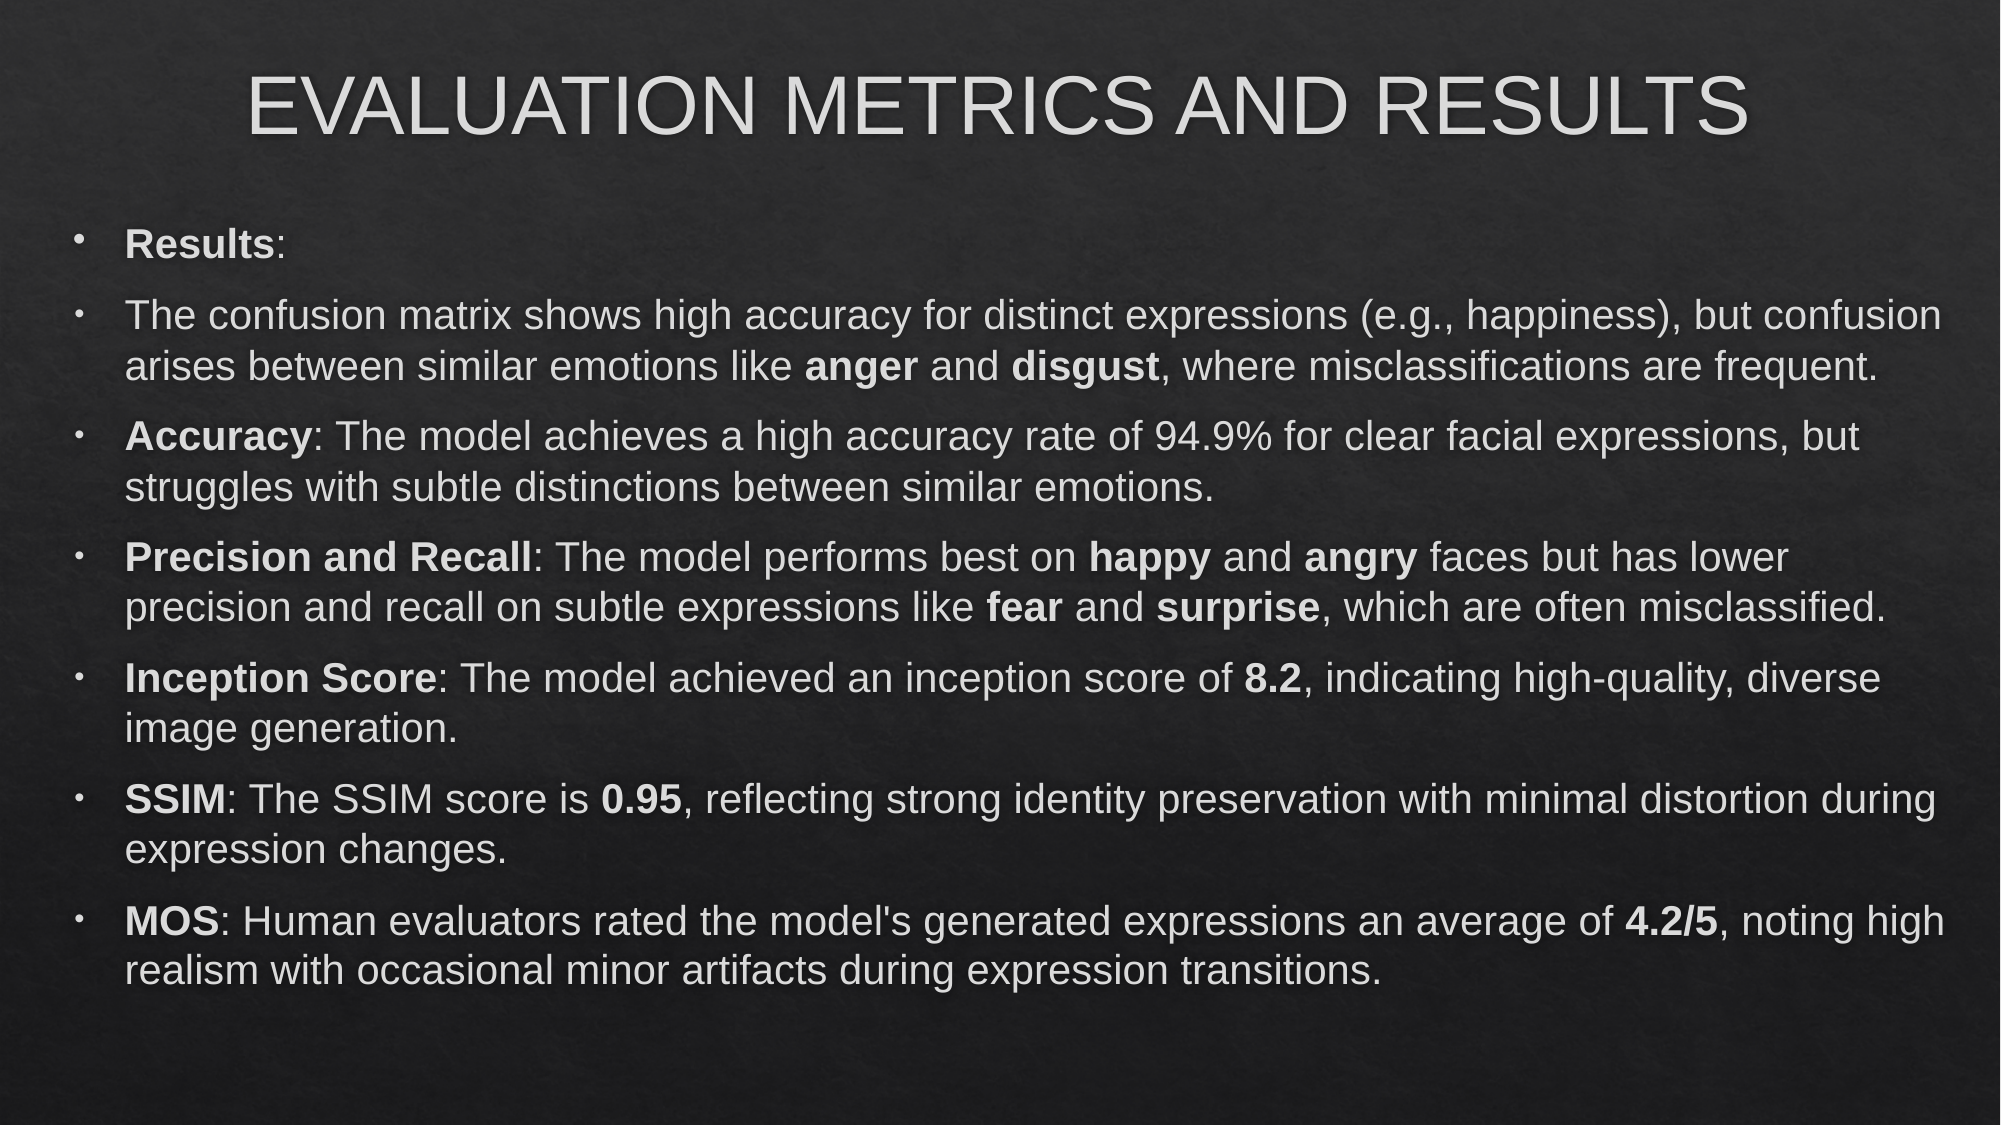

# EVALUATION METRICS AND RESULTS
Results:
The confusion matrix shows high accuracy for distinct expressions (e.g., happiness), but confusion arises between similar emotions like anger and disgust, where misclassifications are frequent.
Accuracy: The model achieves a high accuracy rate of 94.9% for clear facial expressions, but struggles with subtle distinctions between similar emotions.
Precision and Recall: The model performs best on happy and angry faces but has lower precision and recall on subtle expressions like fear and surprise, which are often misclassified.
Inception Score: The model achieved an inception score of 8.2, indicating high-quality, diverse image generation.
SSIM: The SSIM score is 0.95, reflecting strong identity preservation with minimal distortion during expression changes.
MOS: Human evaluators rated the model's generated expressions an average of 4.2/5, noting high realism with occasional minor artifacts during expression transitions.